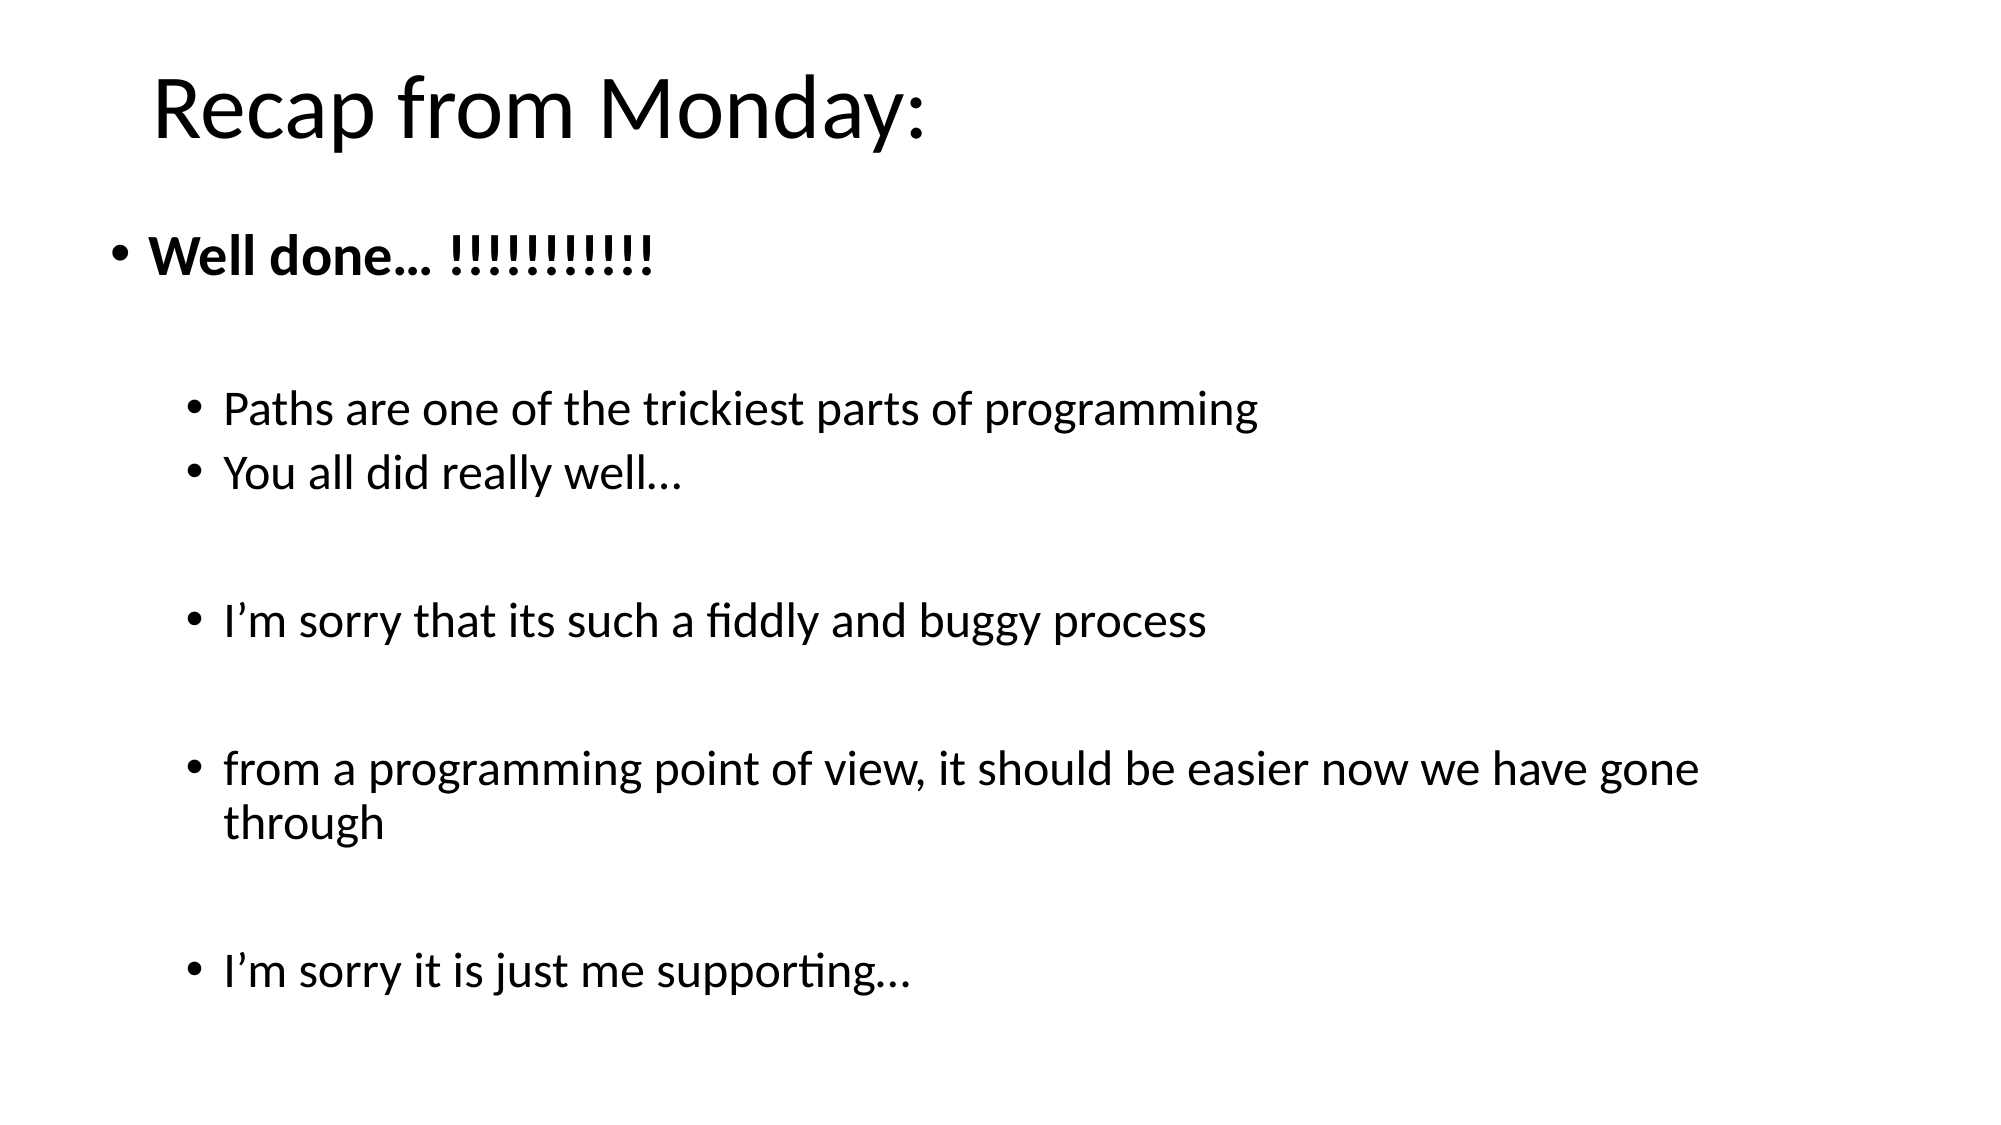

# Recap from Monday:
Well done… !!!!!!!!!!!

Paths are one of the trickiest parts of programming
You all did really well…

I’m sorry that its such a fiddly and buggy process

from a programming point of view, it should be easier now we have gone through

I’m sorry it is just me supporting…